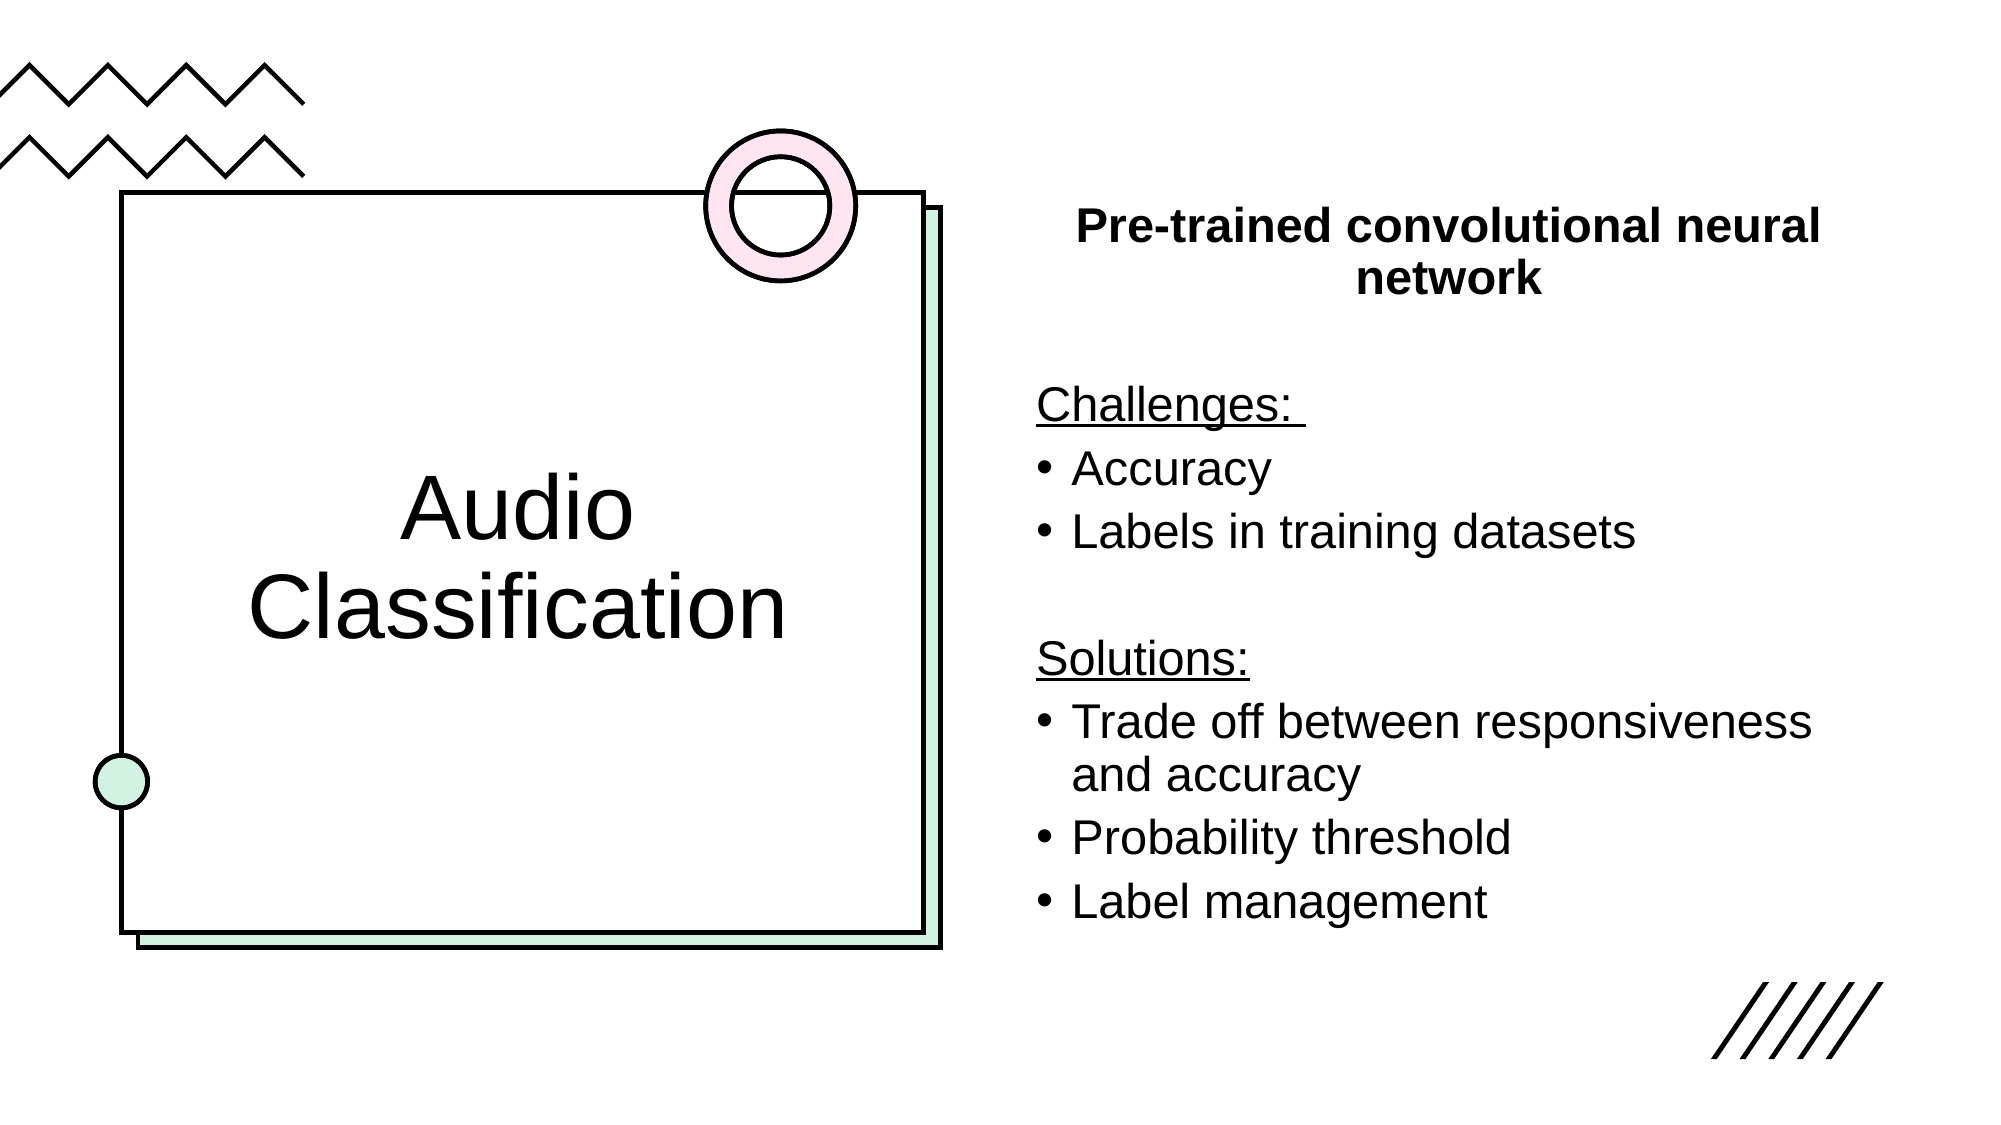

Pre-trained convolutional neural network

Challenges:
Accuracy
Labels in training datasets

Solutions:
Trade off between responsiveness and accuracy
Probability threshold
Label management

# Audio Classification